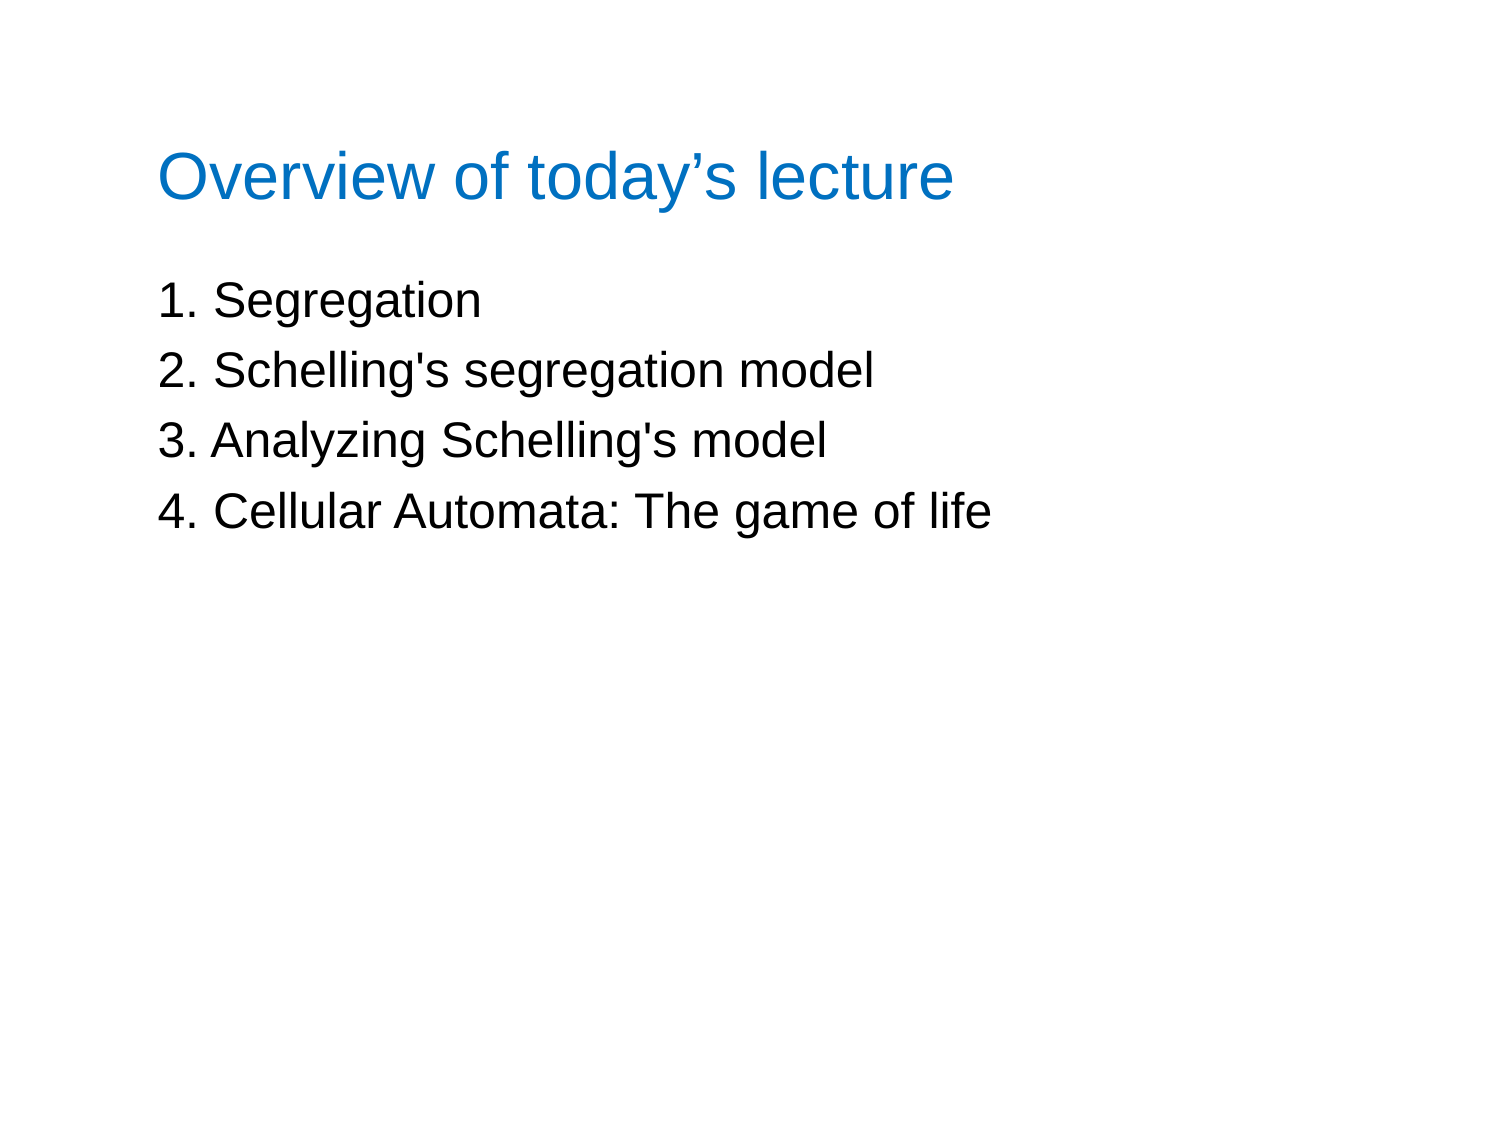

# Overview of today’s lecture
1. Segregation
2. Schelling's segregation model
3. Analyzing Schelling's model
4. Cellular Automata: The game of life
6